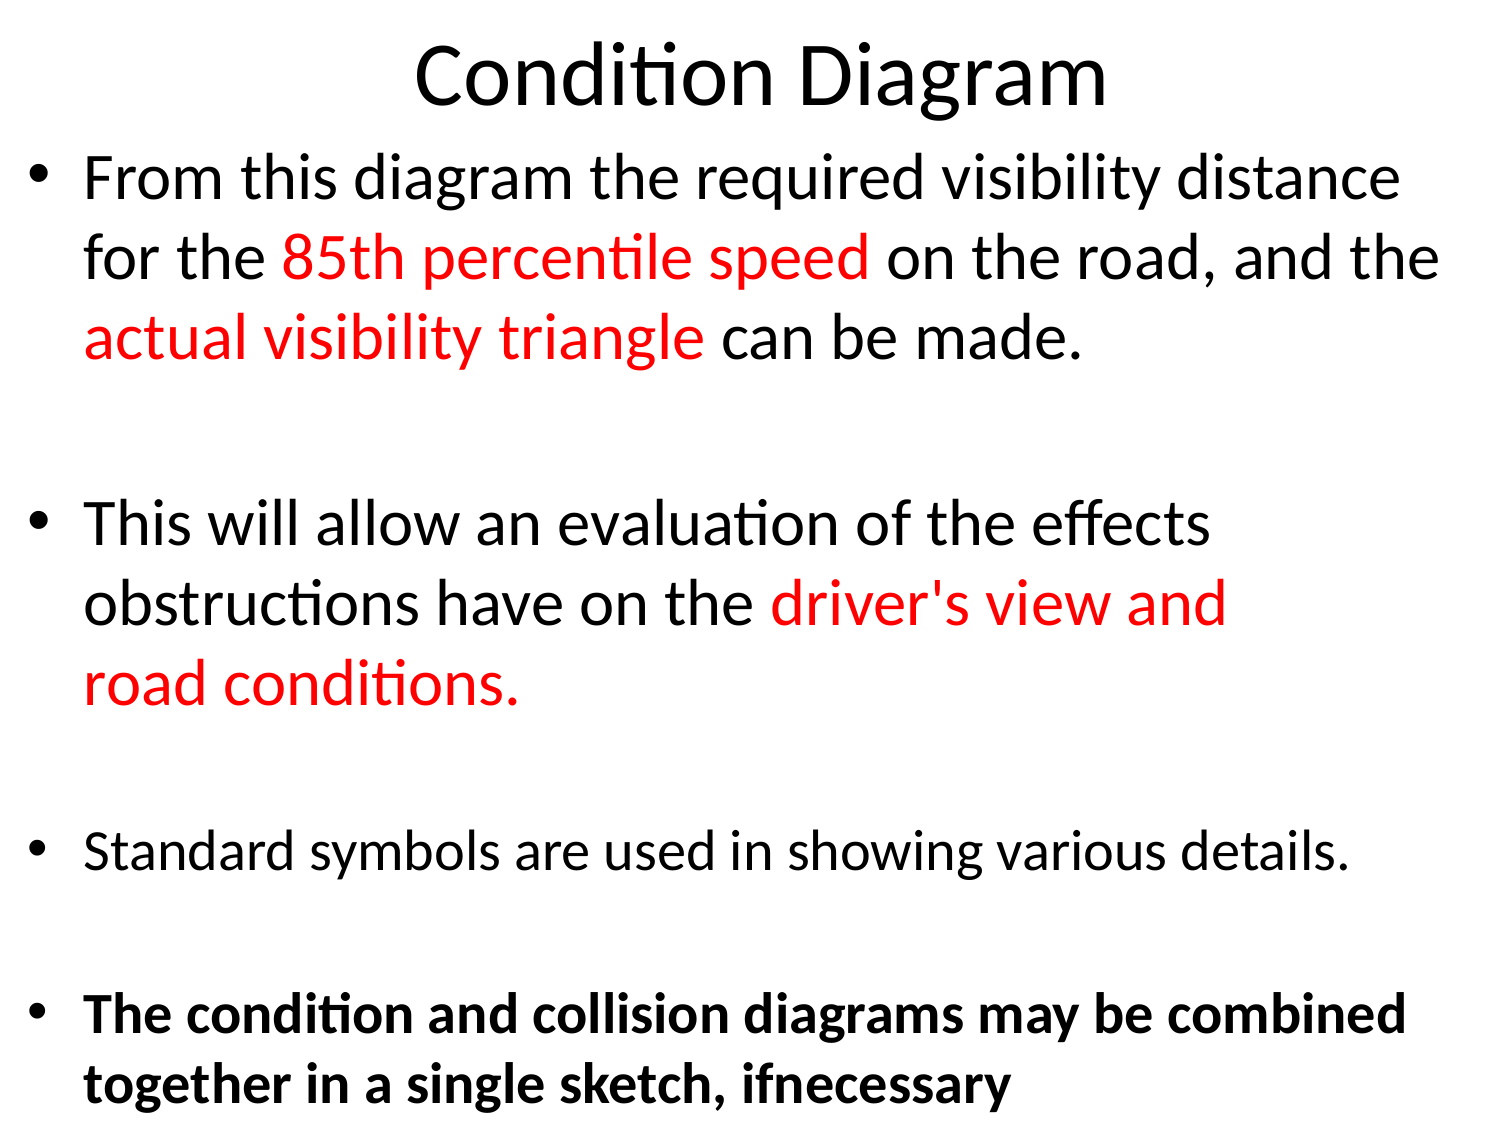

# Condition Diagram
From this diagram the required visibility distance for the 85th percentile speed on the road, and the actual visibility triangle can be made.

This will allow an evaluation of the effects obstructions have on the driver's view and road conditions.

Standard symbols are used in showing various details.

The condition and collision diagrams may be combined together in a single sketch, ifnecessary